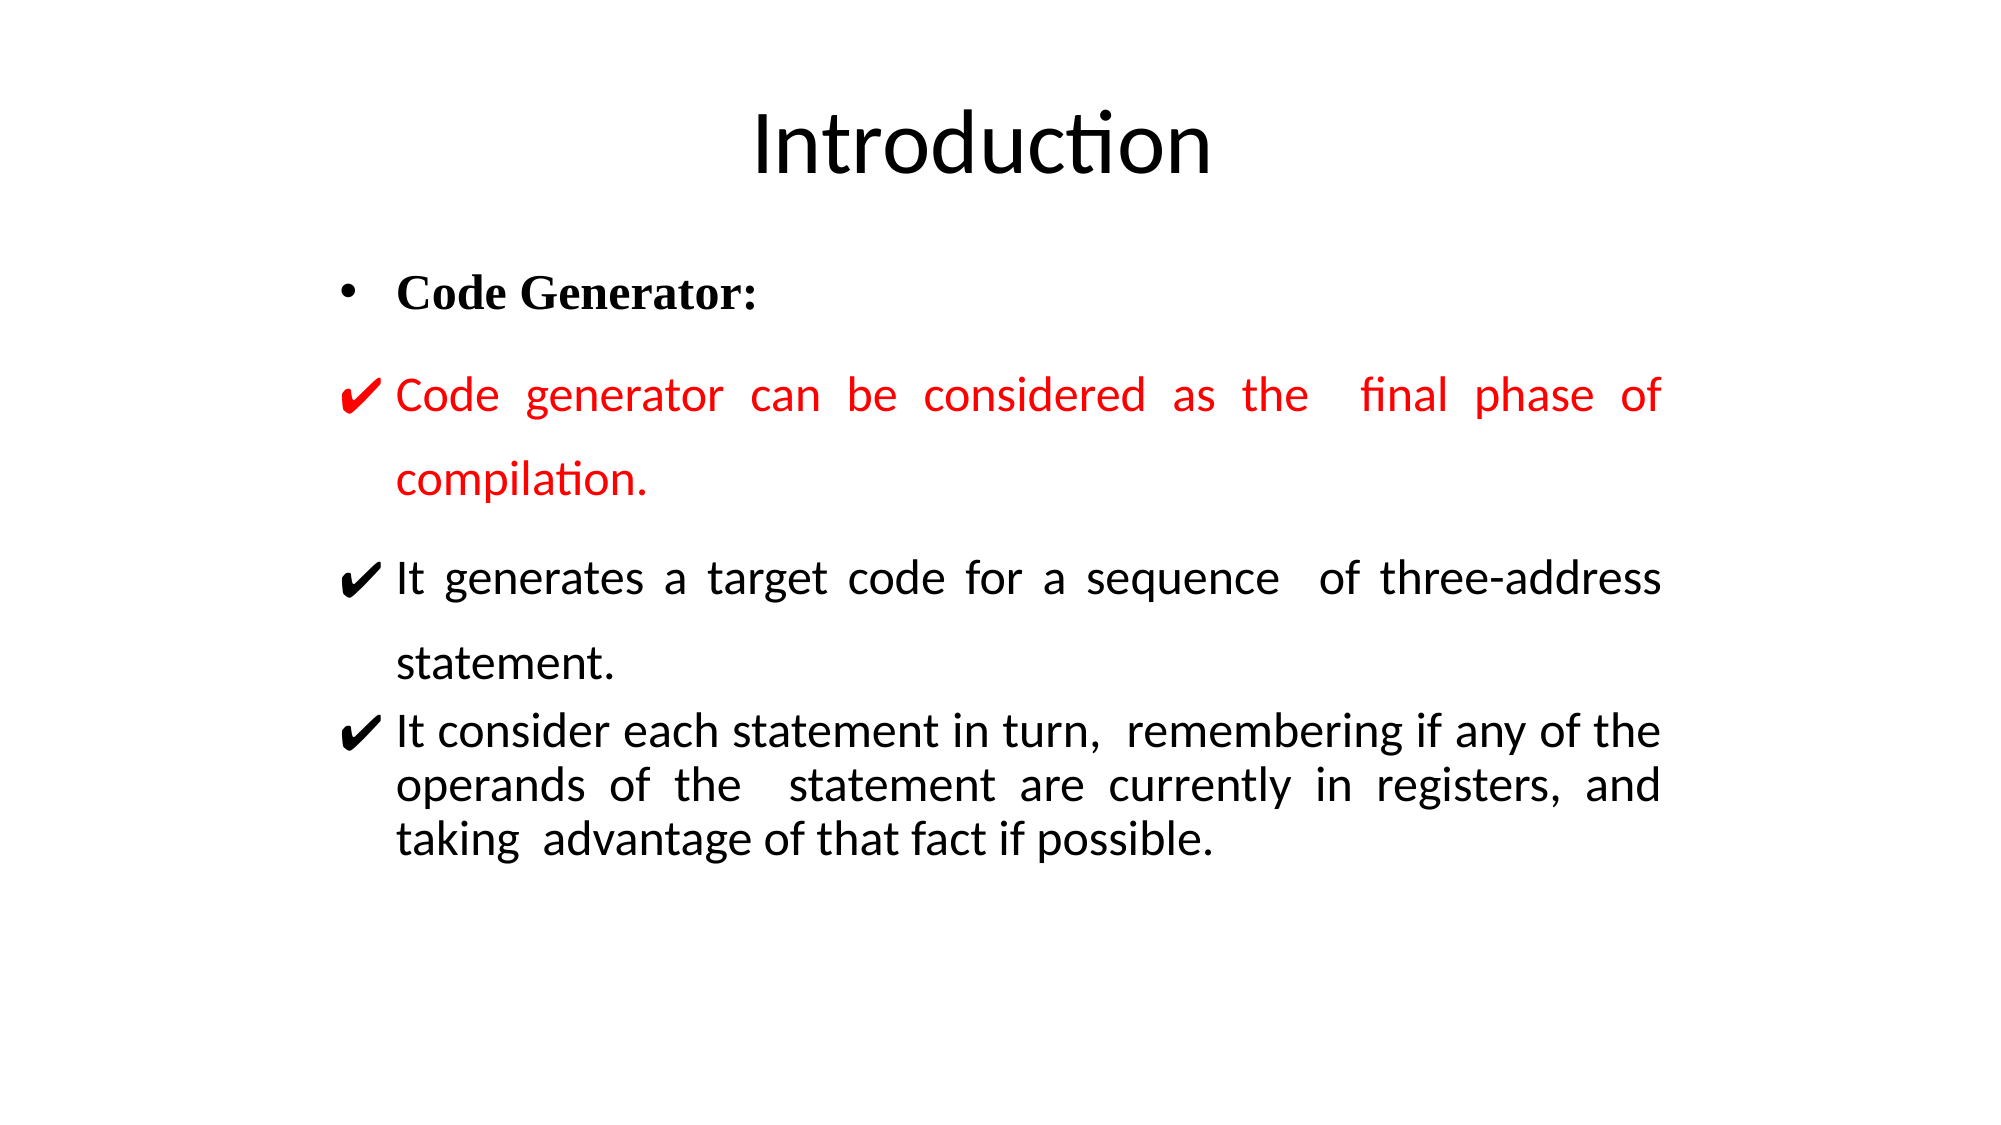

# Introduction
Code Generator:
Code generator can be considered as the  final phase of compilation.
It generates a target code for a sequence  of three-address statement.
It consider each statement in turn,  remembering if any of the operands of the  statement are currently in registers, and taking  advantage of that fact if possible.